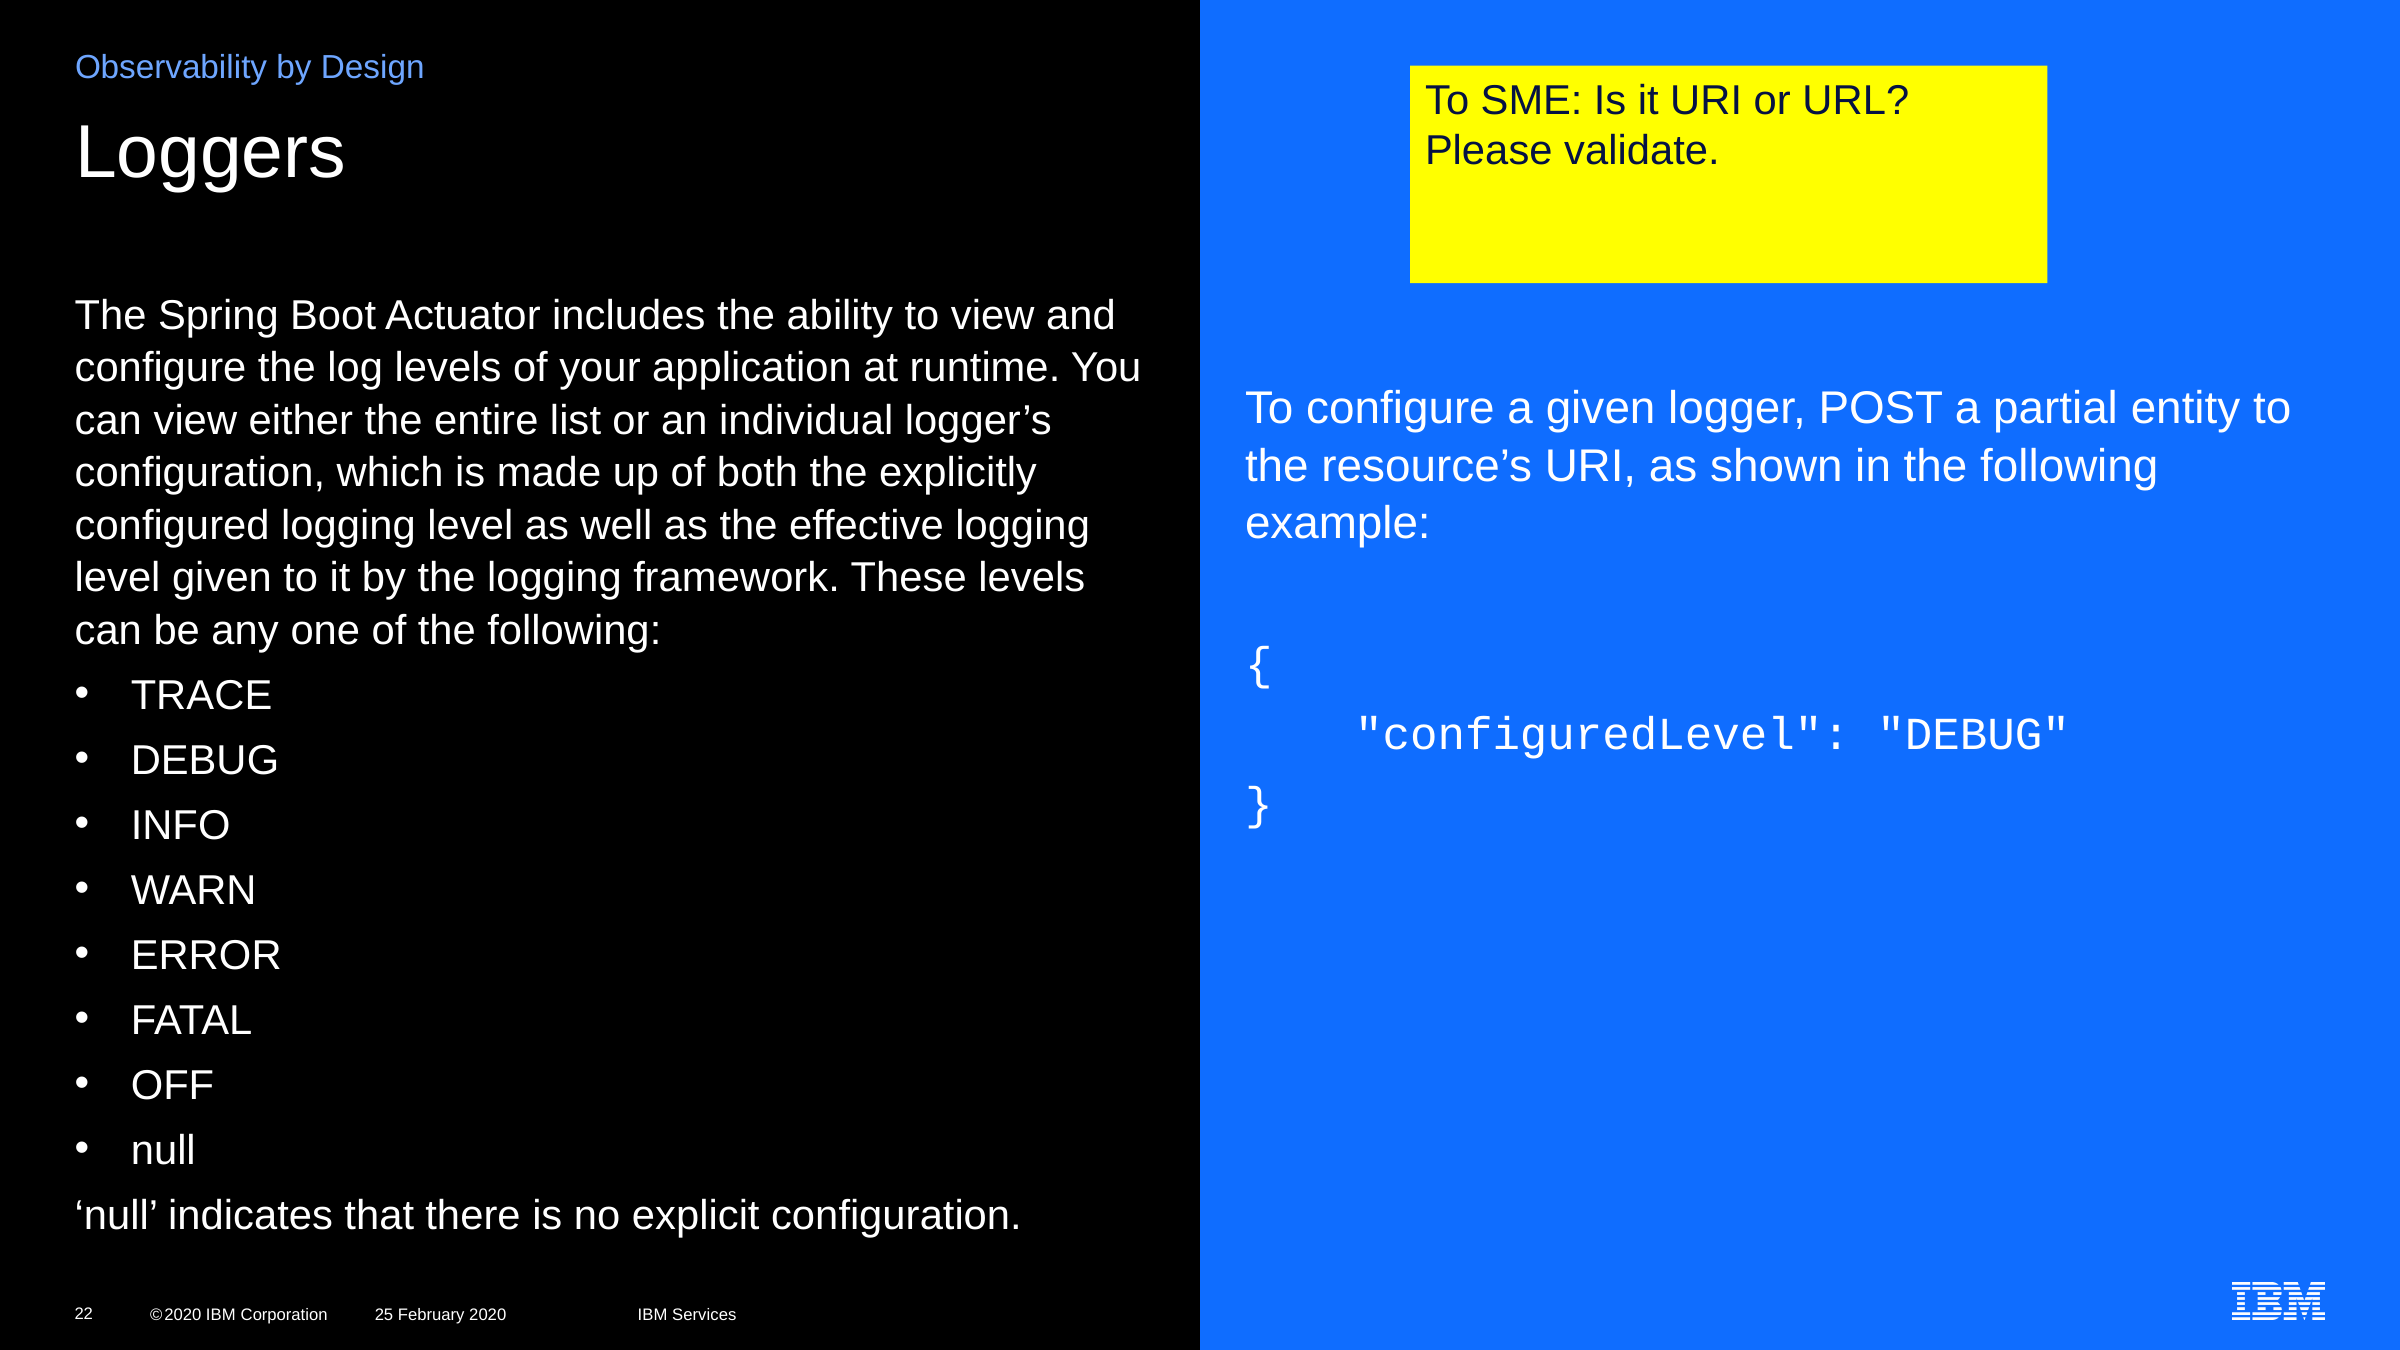

Observability by Design
To SME: Is it URI or URL? Please validate.
# Loggers
The Spring Boot Actuator includes the ability to view and configure the log levels of your application at runtime. You can view either the entire list or an individual logger’s configuration, which is made up of both the explicitly configured logging level as well as the effective logging level given to it by the logging framework. These levels can be any one of the following:
TRACE
DEBUG
INFO
WARN
ERROR
FATAL
OFF
null
‘null’ indicates that there is no explicit configuration.
To configure a given logger, POST a partial entity to the resource’s URI, as shown in the following example:

{
    "configuredLevel": "DEBUG"
}